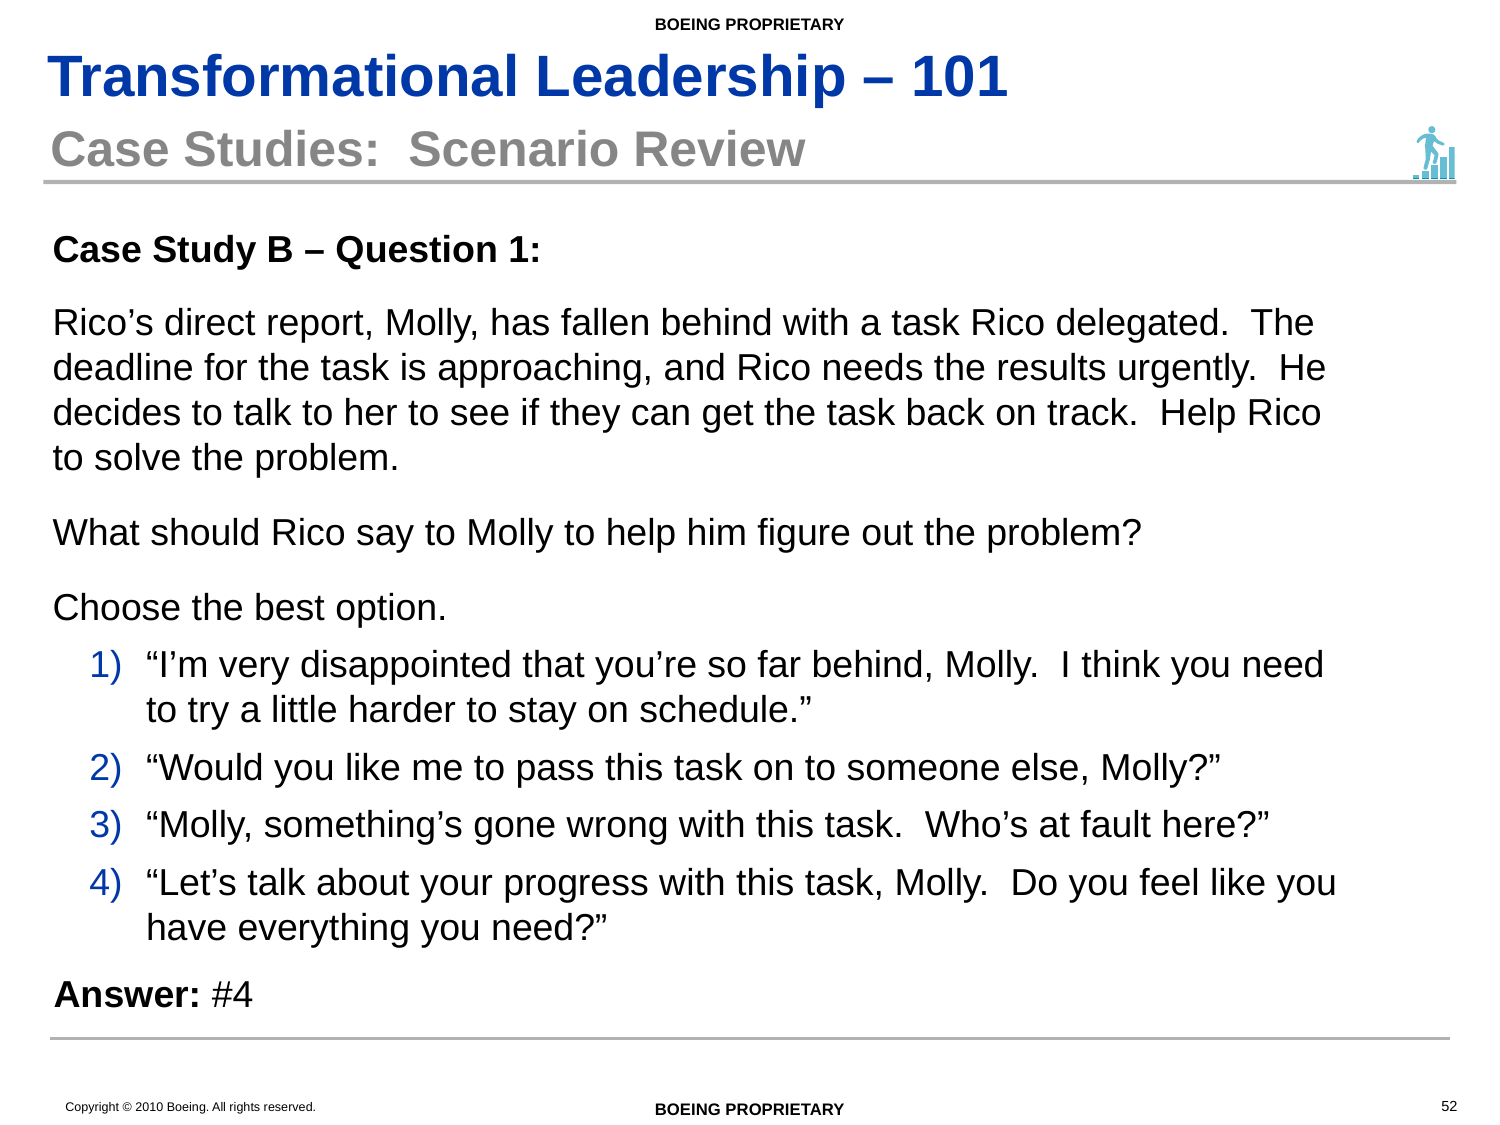

# Case Studies:  Scenario Review
Case Study B – Question 1:

Rico’s direct report, Molly, has fallen behind with a task Rico delegated.  The deadline for the task is approaching, and Rico needs the results urgently.  He decides to talk to her to see if they can get the task back on track.  Help Rico to solve the problem.

What should Rico say to Molly to help him figure out the problem?

Choose the best option.
“I’m very disappointed that you’re so far behind, Molly.  I think you need to try a little harder to stay on schedule.”
“Would you like me to pass this task on to someone else, Molly?”
“Molly, something’s gone wrong with this task.  Who’s at fault here?”
“Let’s talk about your progress with this task, Molly.  Do you feel like you have everything you need?”
Answer: #4
52